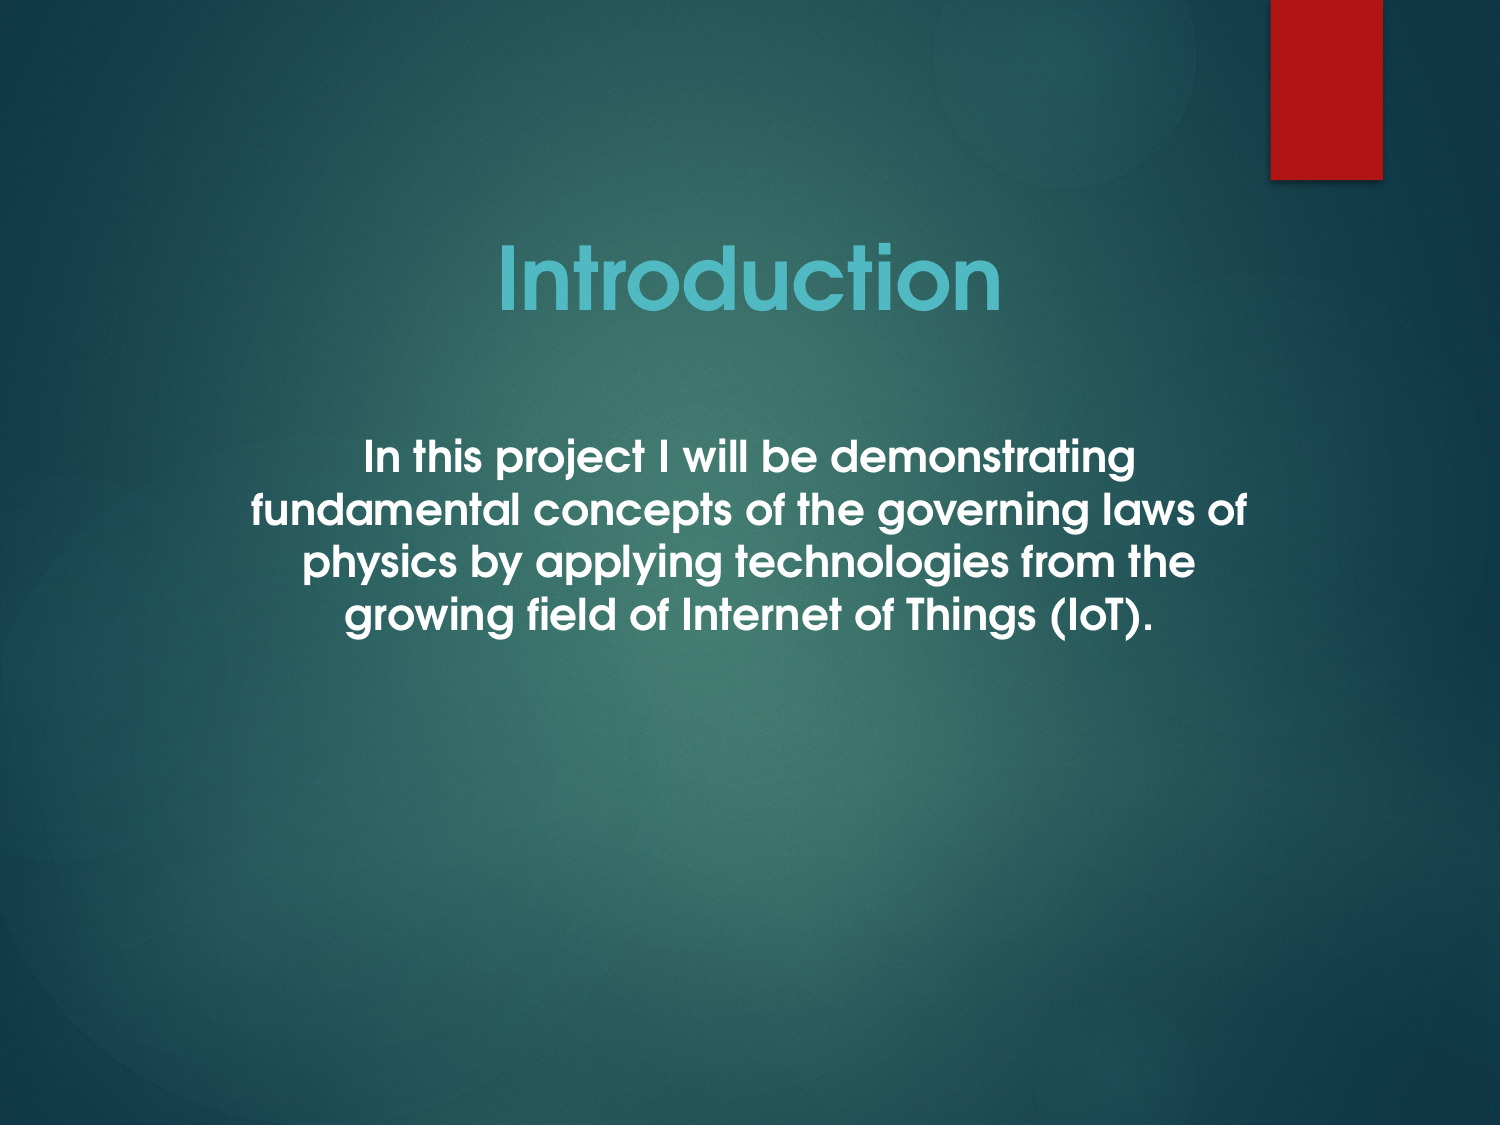

# Introduction
In this project I will be demonstrating fundamental concepts of the governing laws of physics by applying technologies from the growing field of Internet of Things (IoT).